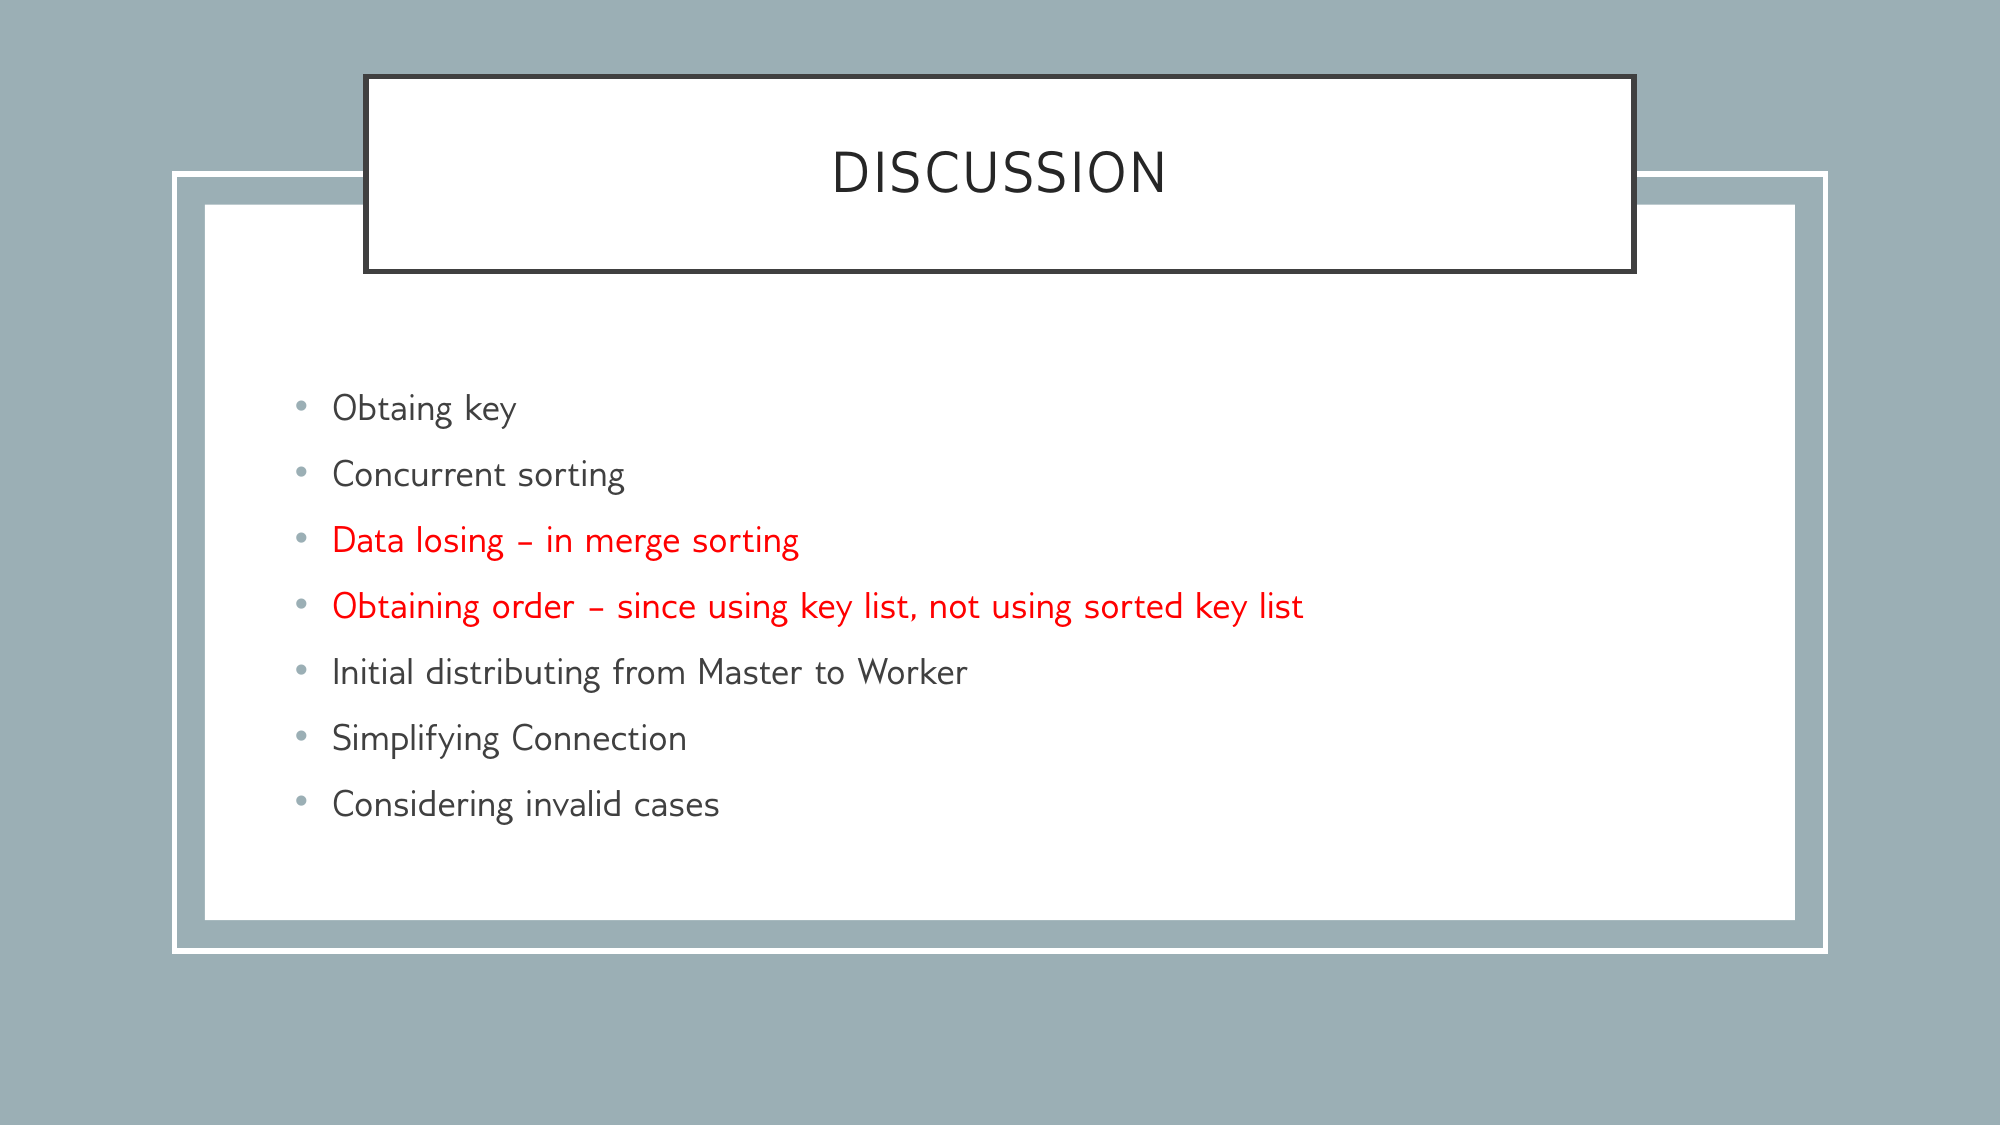

# Discussion

Obtaing key
Concurrent sorting
Data losing – in merge sorting
Obtaining order – since using key list, not using sorted key list
Initial distributing from Master to Worker
Simplifying Connection
Considering invalid cases